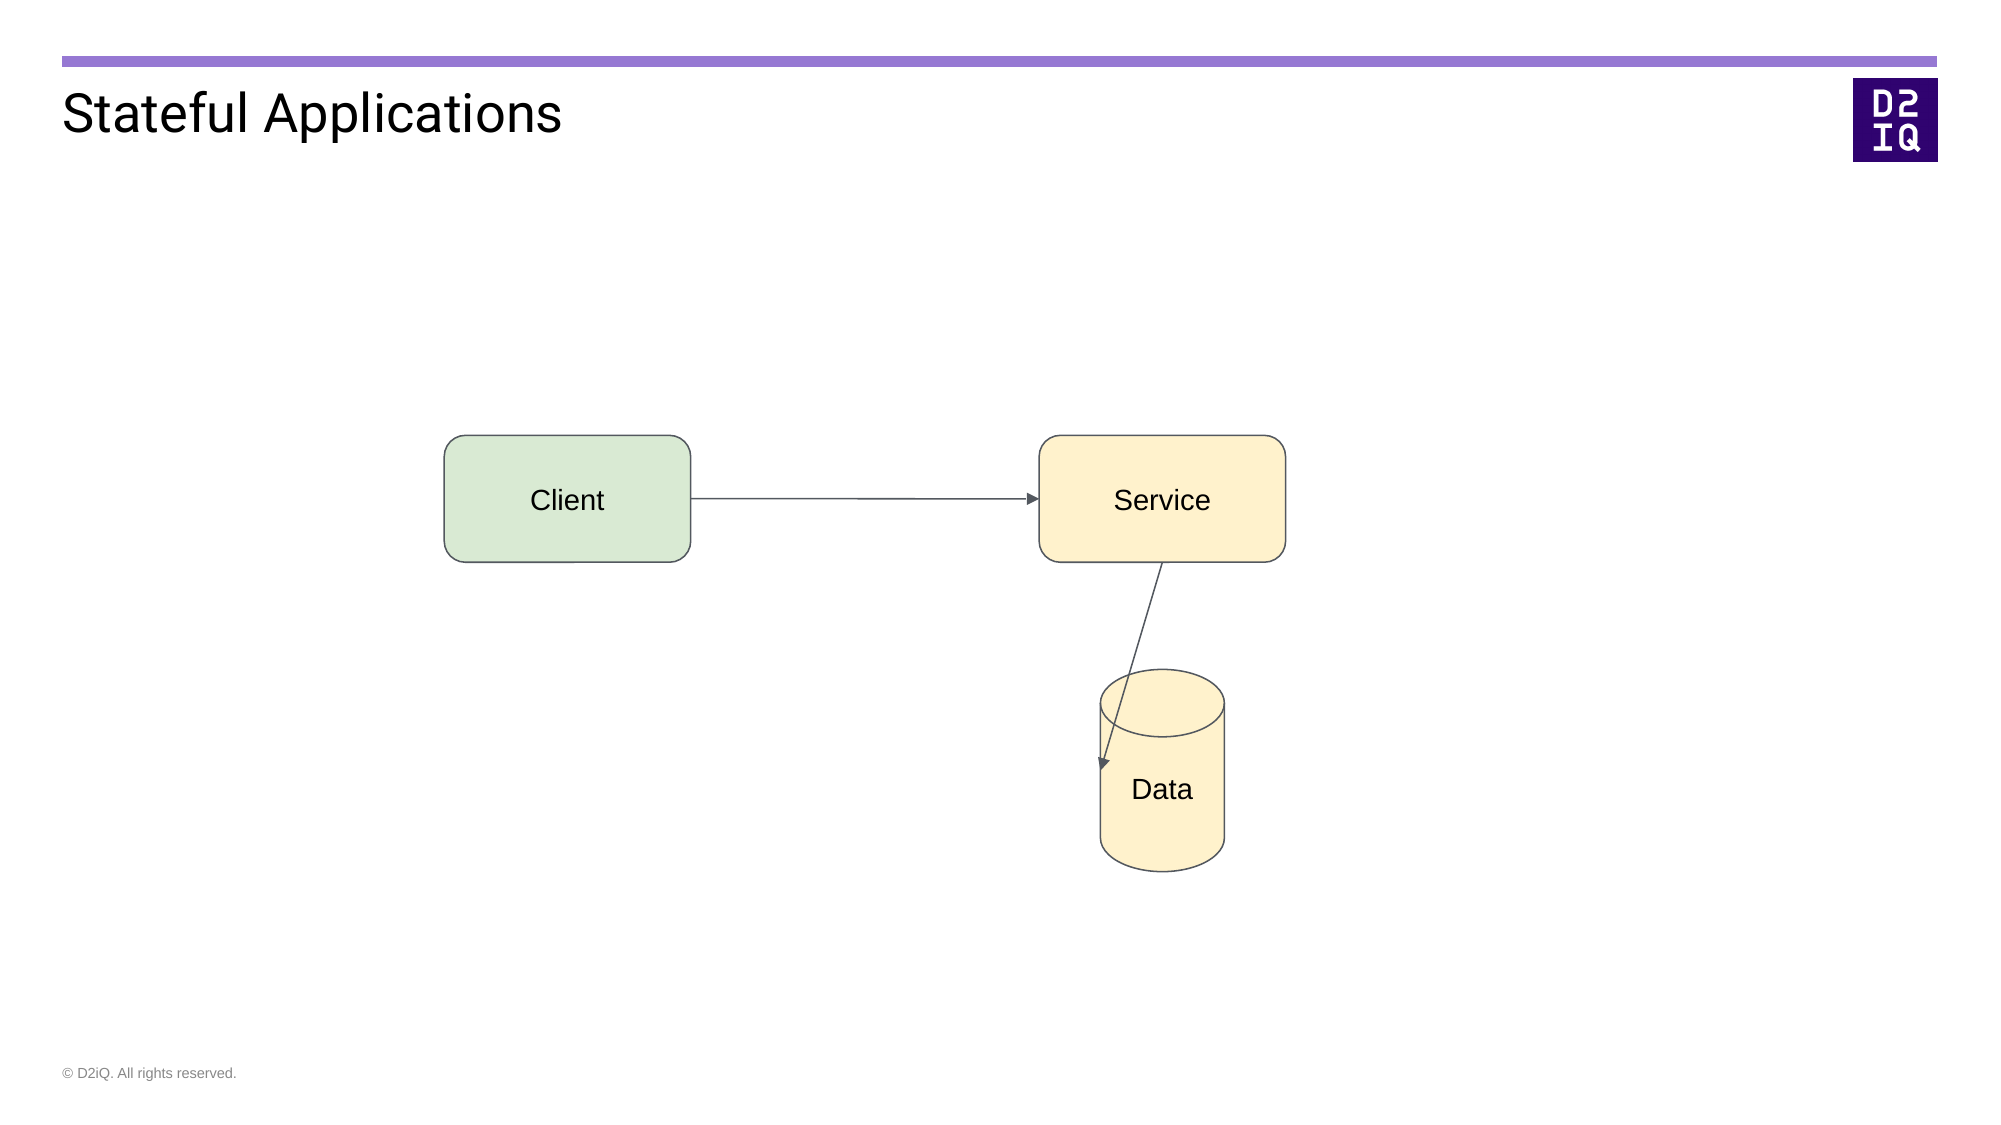

# Stateful Applications
Client
Service
Data
© D2iQ. All rights reserved.